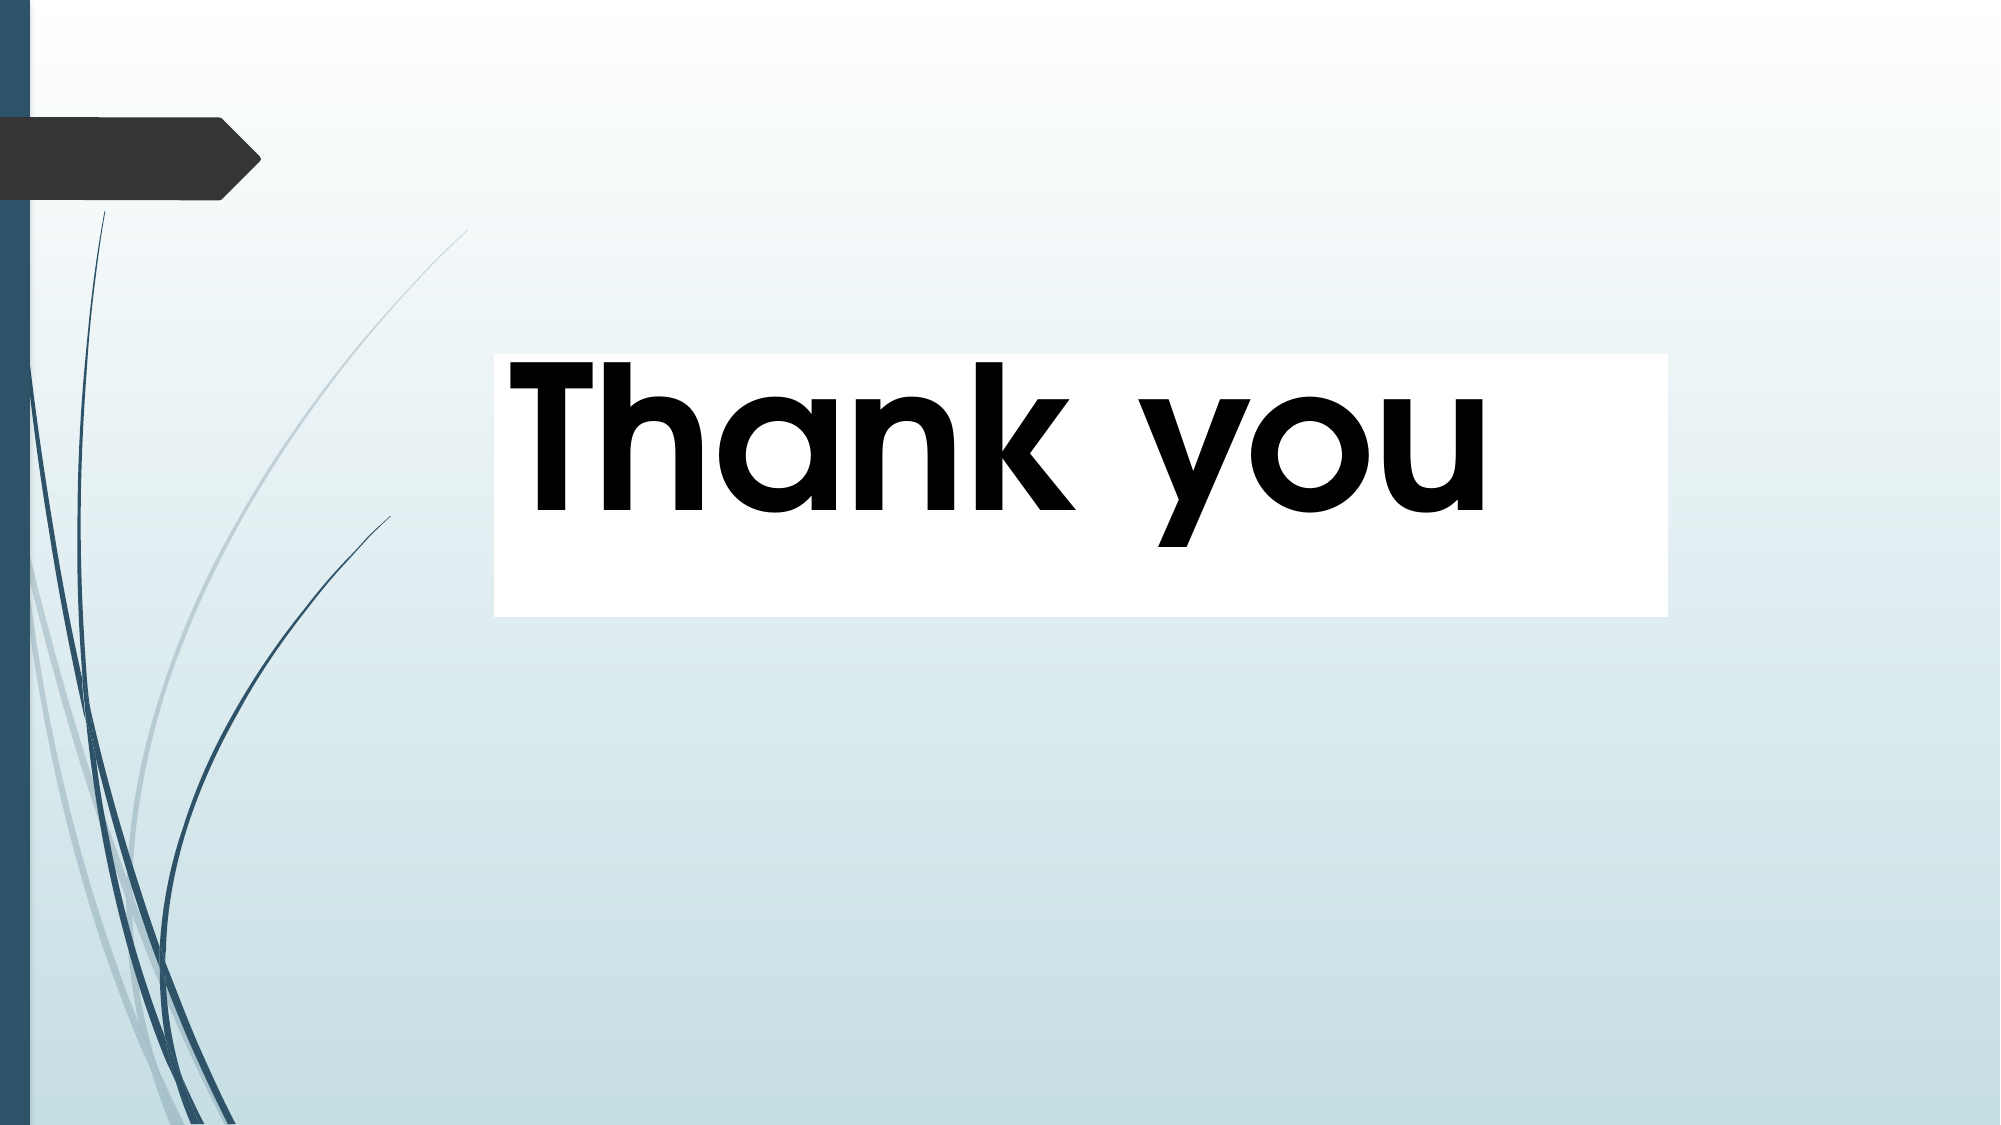

| Thank you |
| --- |